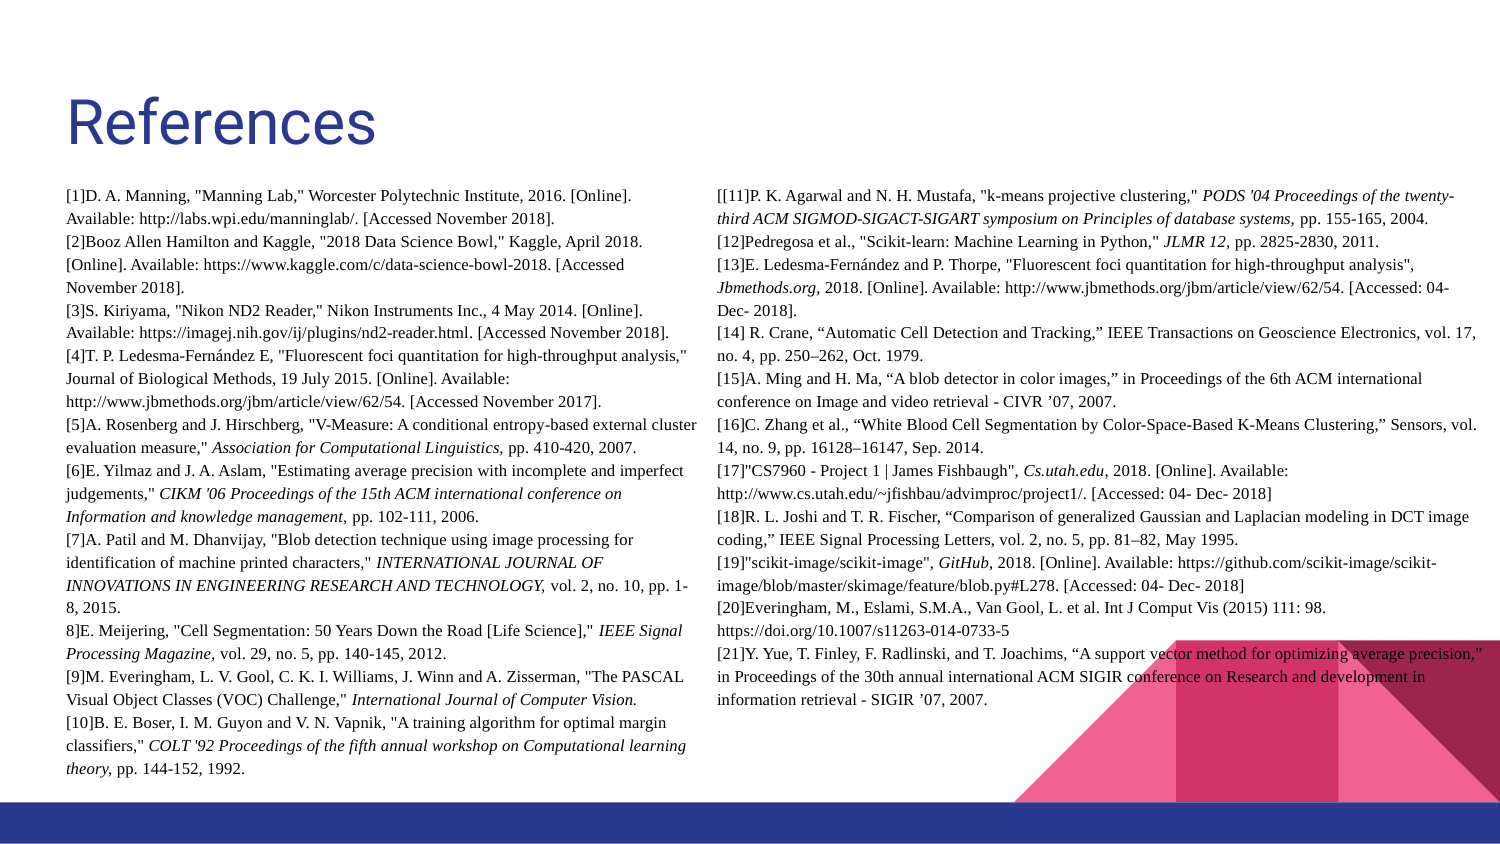

# References
[1]D. A. Manning, "Manning Lab," Worcester Polytechnic Institute, 2016. [Online]. Available: http://labs.wpi.edu/manninglab/. [Accessed November 2018].
[2]Booz Allen Hamilton and Kaggle, "2018 Data Science Bowl," Kaggle, April 2018. [Online]. Available: https://www.kaggle.com/c/data-science-bowl-2018. [Accessed November 2018].
[3]S. Kiriyama, "Nikon ND2 Reader," Nikon Instruments Inc., 4 May 2014. [Online]. Available: https://imagej.nih.gov/ij/plugins/nd2-reader.html. [Accessed November 2018].
[4]T. P. Ledesma-Fernández E, "Fluorescent foci quantitation for high-throughput analysis," Journal of Biological Methods, 19 July 2015. [Online]. Available: http://www.jbmethods.org/jbm/article/view/62/54. [Accessed November 2017].
[5]A. Rosenberg and J. Hirschberg, "V-Measure: A conditional entropy-based external cluster evaluation measure," Association for Computational Linguistics, pp. 410-420, 2007.
[6]E. Yilmaz and J. A. Aslam, "Estimating average precision with incomplete and imperfect judgements," CIKM '06 Proceedings of the 15th ACM international conference on Information and knowledge management, pp. 102-111, 2006.
[7]A. Patil and M. Dhanvijay, "Blob detection technique using image processing for identification of machine printed characters," INTERNATIONAL JOURNAL OF INNOVATIONS IN ENGINEERING RESEARCH AND TECHNOLOGY, vol. 2, no. 10, pp. 1-8, 2015.
8]E. Meijering, "Cell Segmentation: 50 Years Down the Road [Life Science]," IEEE Signal Processing Magazine, vol. 29, no. 5, pp. 140-145, 2012.
[9]M. Everingham, L. V. Gool, C. K. I. Williams, J. Winn and A. Zisserman, "The PASCAL Visual Object Classes (VOC) Challenge," International Journal of Computer Vision.
[10]B. E. Boser, I. M. Guyon and V. N. Vapnik, "A training algorithm for optimal margin classifiers," COLT '92 Proceedings of the fifth annual workshop on Computational learning theory, pp. 144-152, 1992.

[[11]P. K. Agarwal and N. H. Mustafa, "k-means projective clustering," PODS '04 Proceedings of the twenty-third ACM SIGMOD-SIGACT-SIGART symposium on Principles of database systems, pp. 155-165, 2004.
[12]Pedregosa et al., "Scikit-learn: Machine Learning in Python," JLMR 12, pp. 2825-2830, 2011.
[13]E. Ledesma-Fernández and P. Thorpe, "Fluorescent foci quantitation for high-throughput analysis", Jbmethods.org, 2018. [Online]. Available: http://www.jbmethods.org/jbm/article/view/62/54. [Accessed: 04- Dec- 2018].
[14] R. Crane, “Automatic Cell Detection and Tracking,” IEEE Transactions on Geoscience Electronics, vol. 17, no. 4, pp. 250–262, Oct. 1979.
[15]A. Ming and H. Ma, “A blob detector in color images,” in Proceedings of the 6th ACM international conference on Image and video retrieval - CIVR ’07, 2007.
[16]C. Zhang et al., “White Blood Cell Segmentation by Color-Space-Based K-Means Clustering,” Sensors, vol. 14, no. 9, pp. 16128–16147, Sep. 2014.
[17]"CS7960 - Project 1 | James Fishbaugh", Cs.utah.edu, 2018. [Online]. Available: http://www.cs.utah.edu/~jfishbau/advimproc/project1/. [Accessed: 04- Dec- 2018]
[18]R. L. Joshi and T. R. Fischer, “Comparison of generalized Gaussian and Laplacian modeling in DCT image coding,” IEEE Signal Processing Letters, vol. 2, no. 5, pp. 81–82, May 1995.
[19]"scikit-image/scikit-image", GitHub, 2018. [Online]. Available: https://github.com/scikit-image/scikit-image/blob/master/skimage/feature/blob.py#L278. [Accessed: 04- Dec- 2018]
[20]Everingham, M., Eslami, S.M.A., Van Gool, L. et al. Int J Comput Vis (2015) 111: 98. https://doi.org/10.1007/s11263-014-0733-5
[21]Y. Yue, T. Finley, F. Radlinski, and T. Joachims, “A support vector method for optimizing average precision,” in Proceedings of the 30th annual international ACM SIGIR conference on Research and development in information retrieval - SIGIR ’07, 2007.